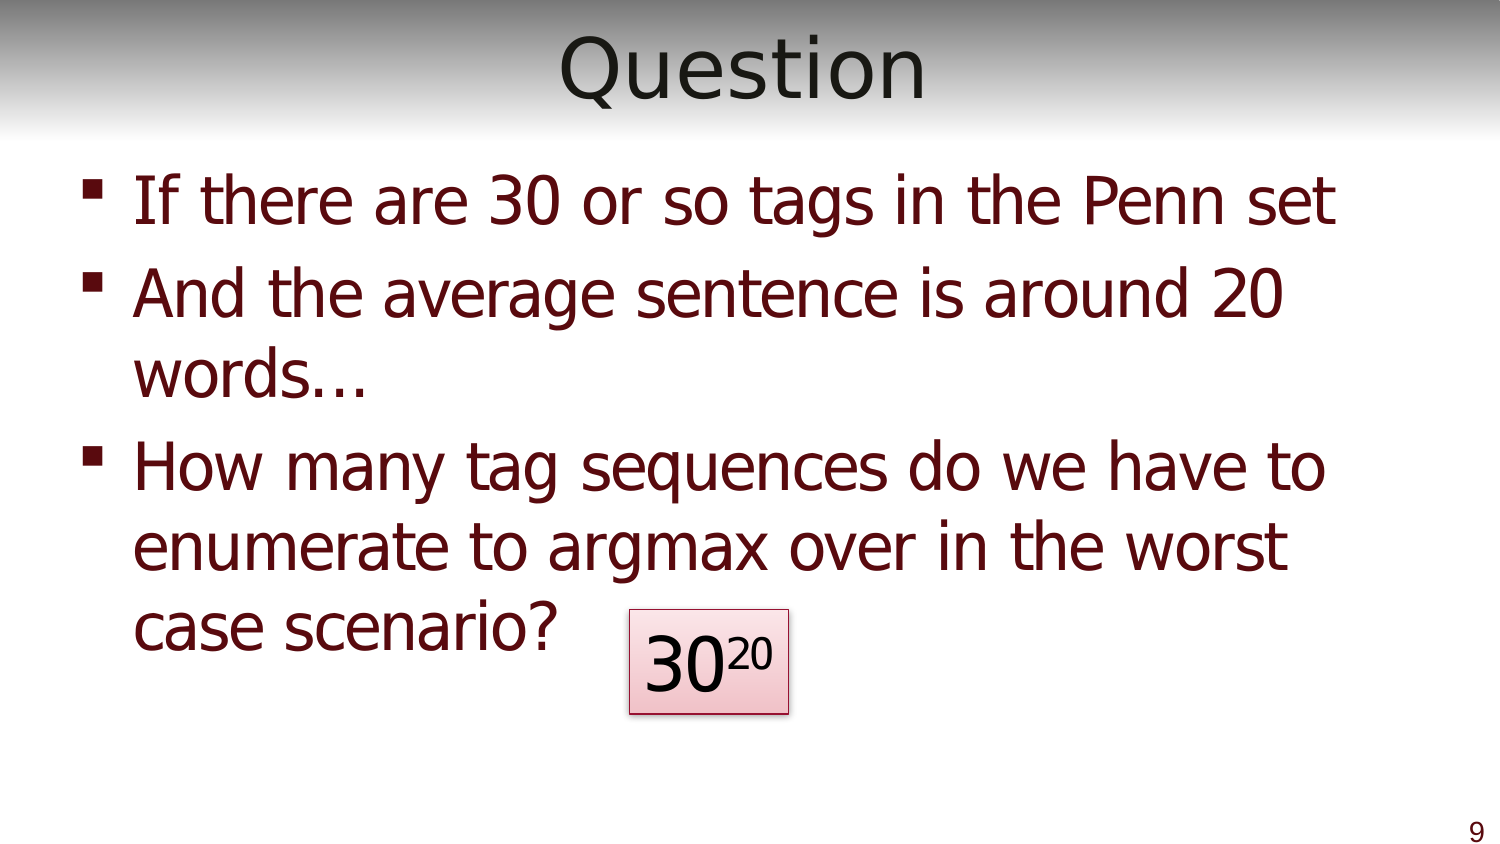

# Question
If there are 30 or so tags in the Penn set
And the average sentence is around 20 words...
How many tag sequences do we have to enumerate to argmax over in the worst case scenario?

3020
9